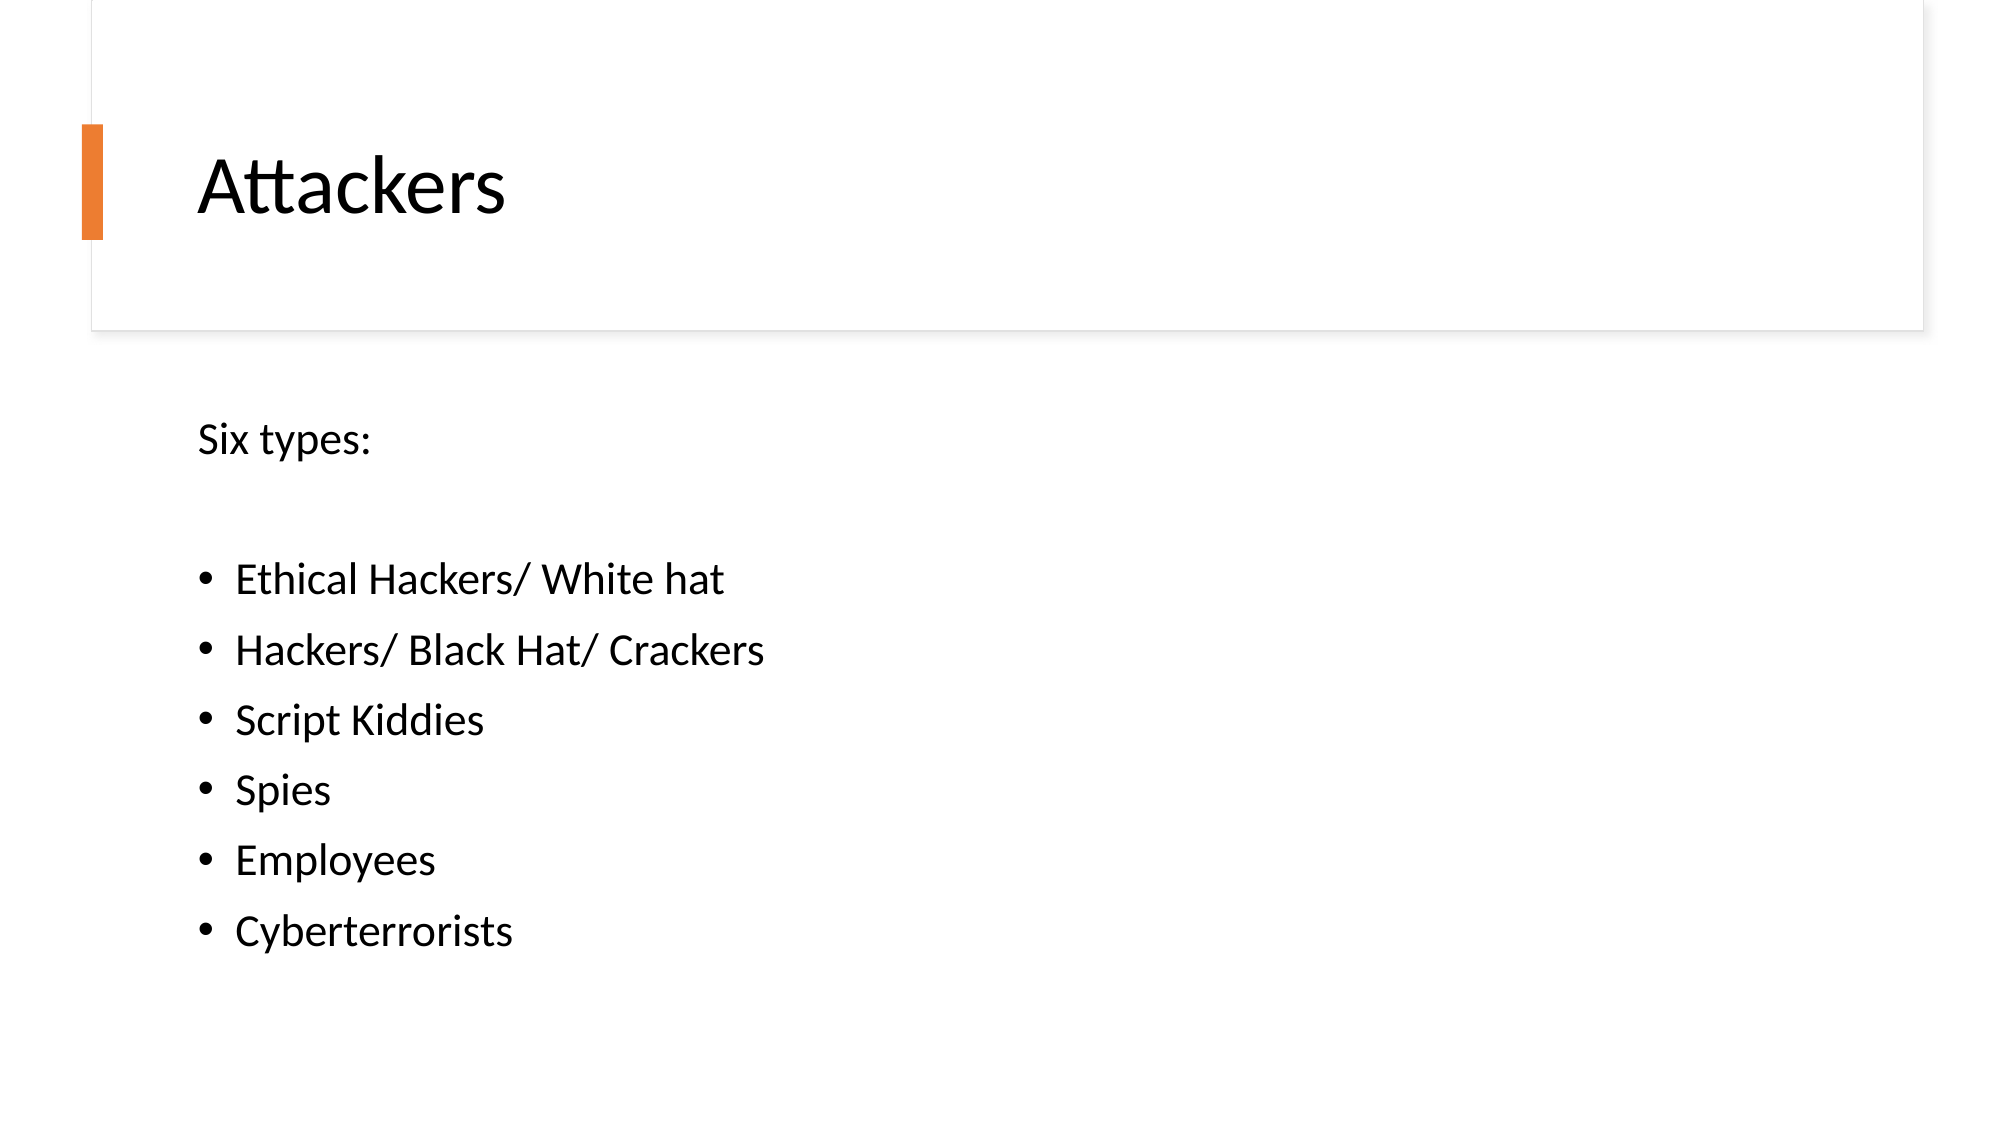

# Attackers

Six types:

Ethical Hackers/ White hat
Hackers/ Black Hat/ Crackers
Script Kiddies
Spies
Employees
Cyberterrorists